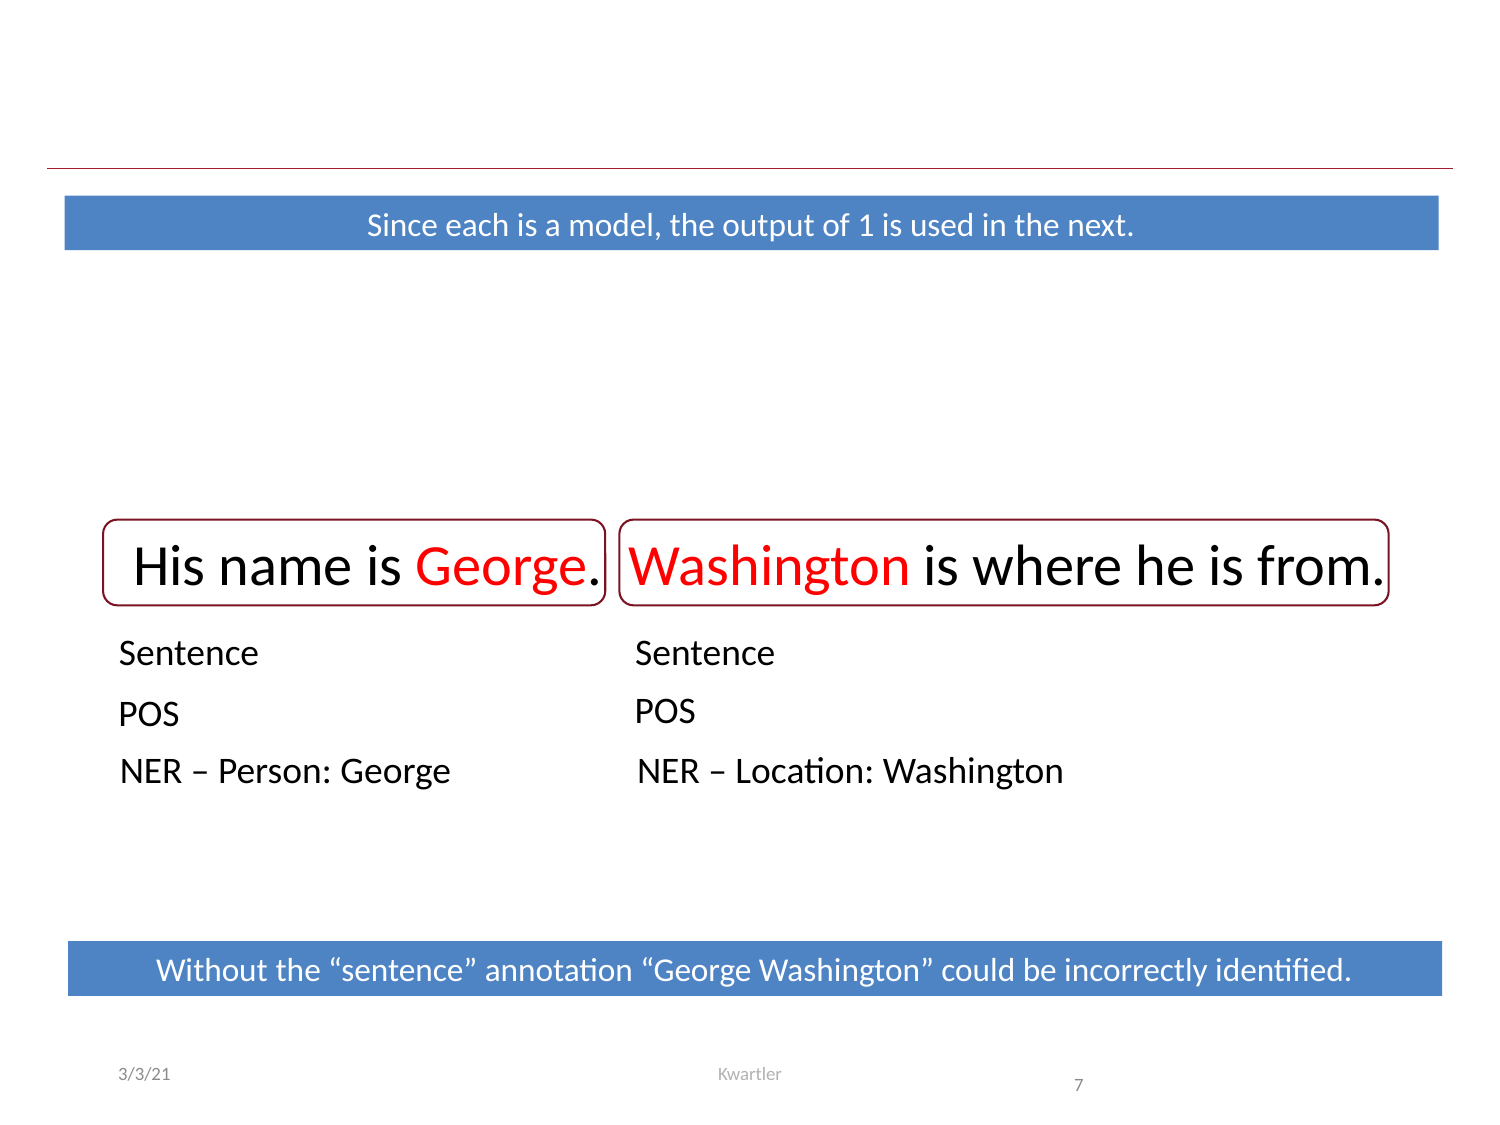

#
Since each is a model, the output of 1 is used in the next.

His name is George.  Washington is where he is from.

Sentence
Sentence
POS
POS
NER – Person: George
NER – Location: Washington
Without the “sentence” annotation “George Washington” could be incorrectly identified.
3/3/21
Kwartler
7